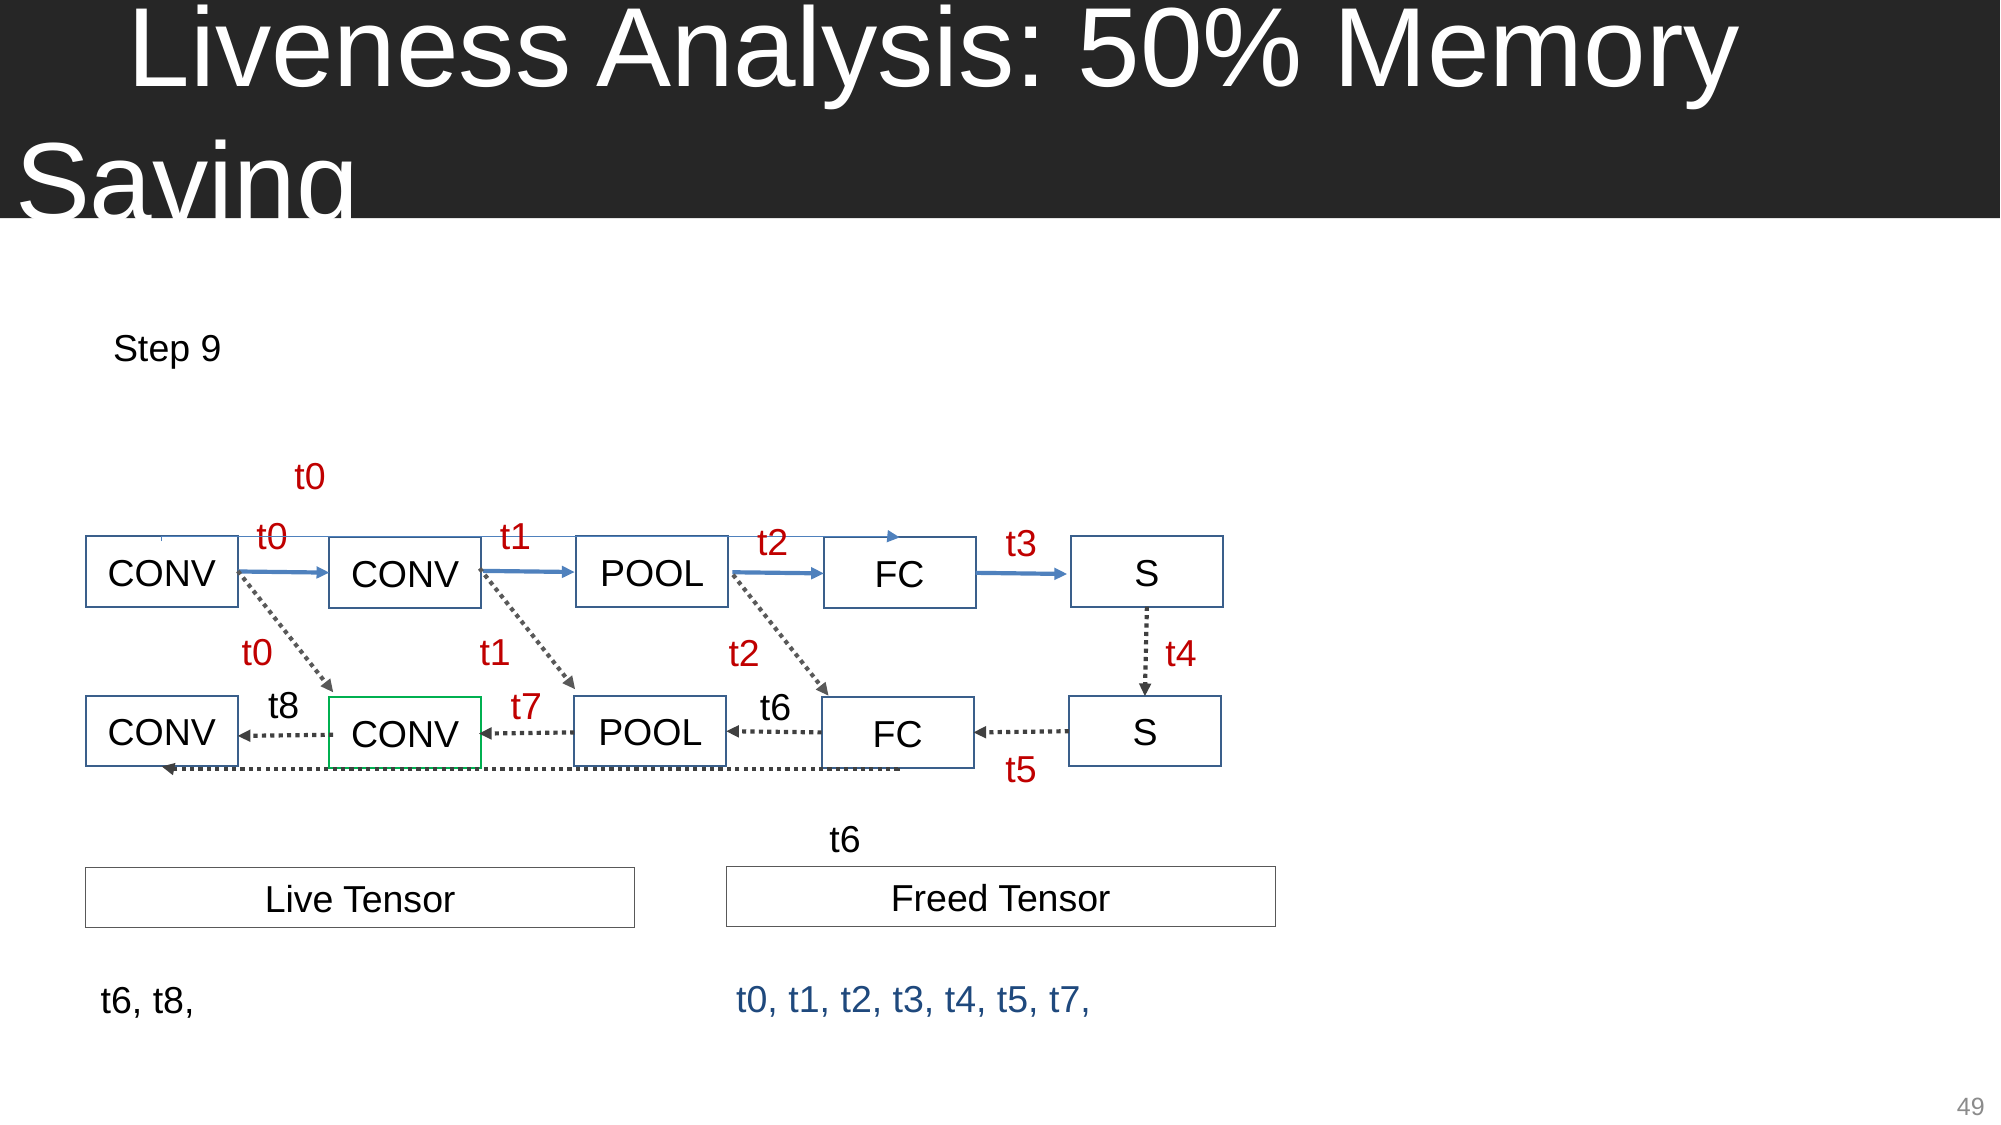

# Liveness Analysis: 50% Memory Saving
Step 9
t0
t0
t1
t2
t3

CONV

POOL

S

CONV

FC
t0
t1
t2
t4
t8
t7
t6

POOL

S

CONV

FC

CONV
t5
t6
Freed Tensor
Live Tensor
t0, t1, t2, t3, t4, t5, t7,
t6, t8,
49